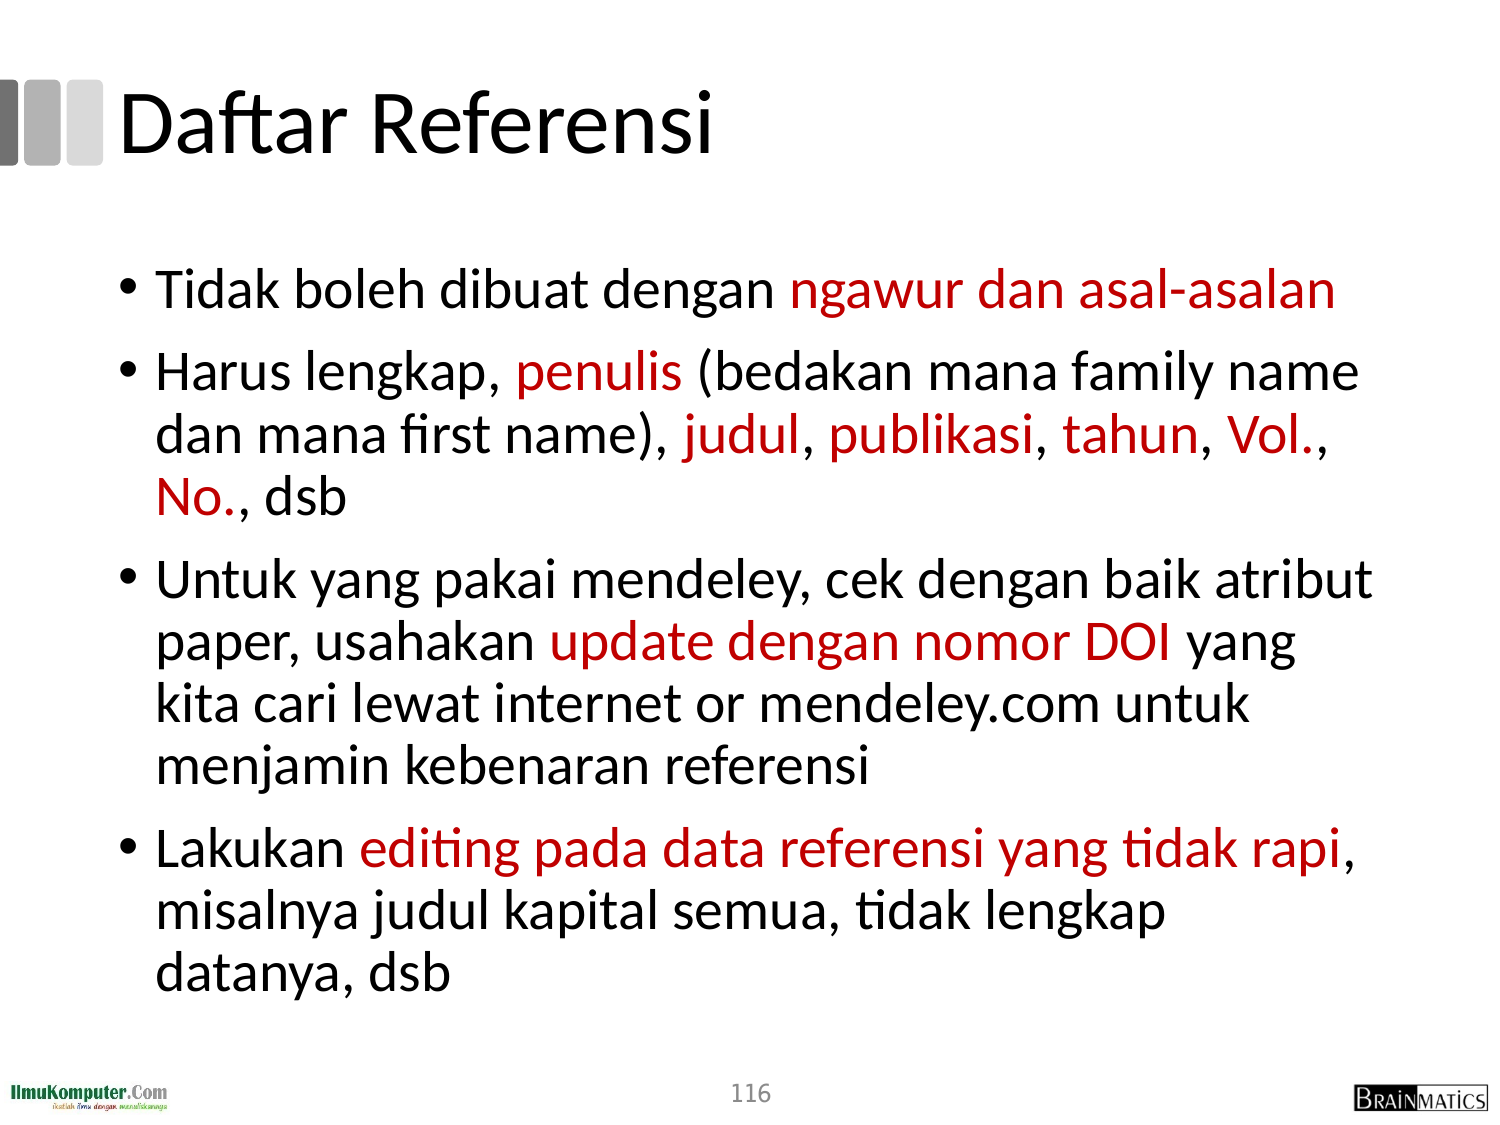

# Daftar Referensi
Tidak boleh dibuat dengan ngawur dan asal-asalan
Harus lengkap, penulis (bedakan mana family name dan mana first name), judul, publikasi, tahun, Vol., No., dsb
Untuk yang pakai mendeley, cek dengan baik atribut paper, usahakan update dengan nomor DOI yang kita cari lewat internet or mendeley.com untuk menjamin kebenaran referensi
Lakukan editing pada data referensi yang tidak rapi, misalnya judul kapital semua, tidak lengkap datanya, dsb
116